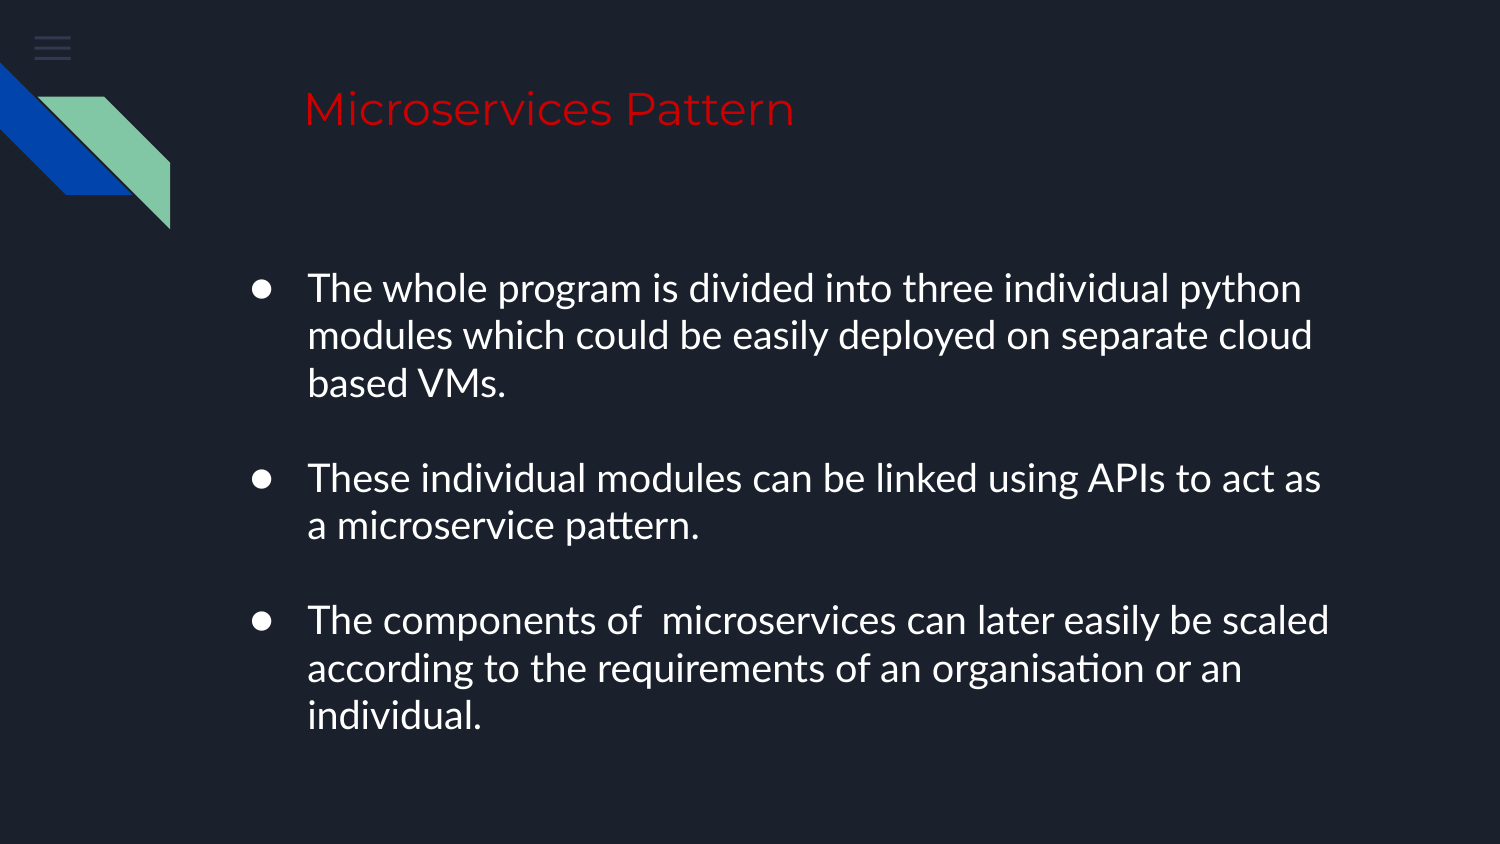

# Microservices Pattern
The whole program is divided into three individual python modules which could be easily deployed on separate cloud based VMs.

These individual modules can be linked using APIs to act as a microservice pattern.

The components of  microservices can later easily be scaled according to the requirements of an organisation or an individual.